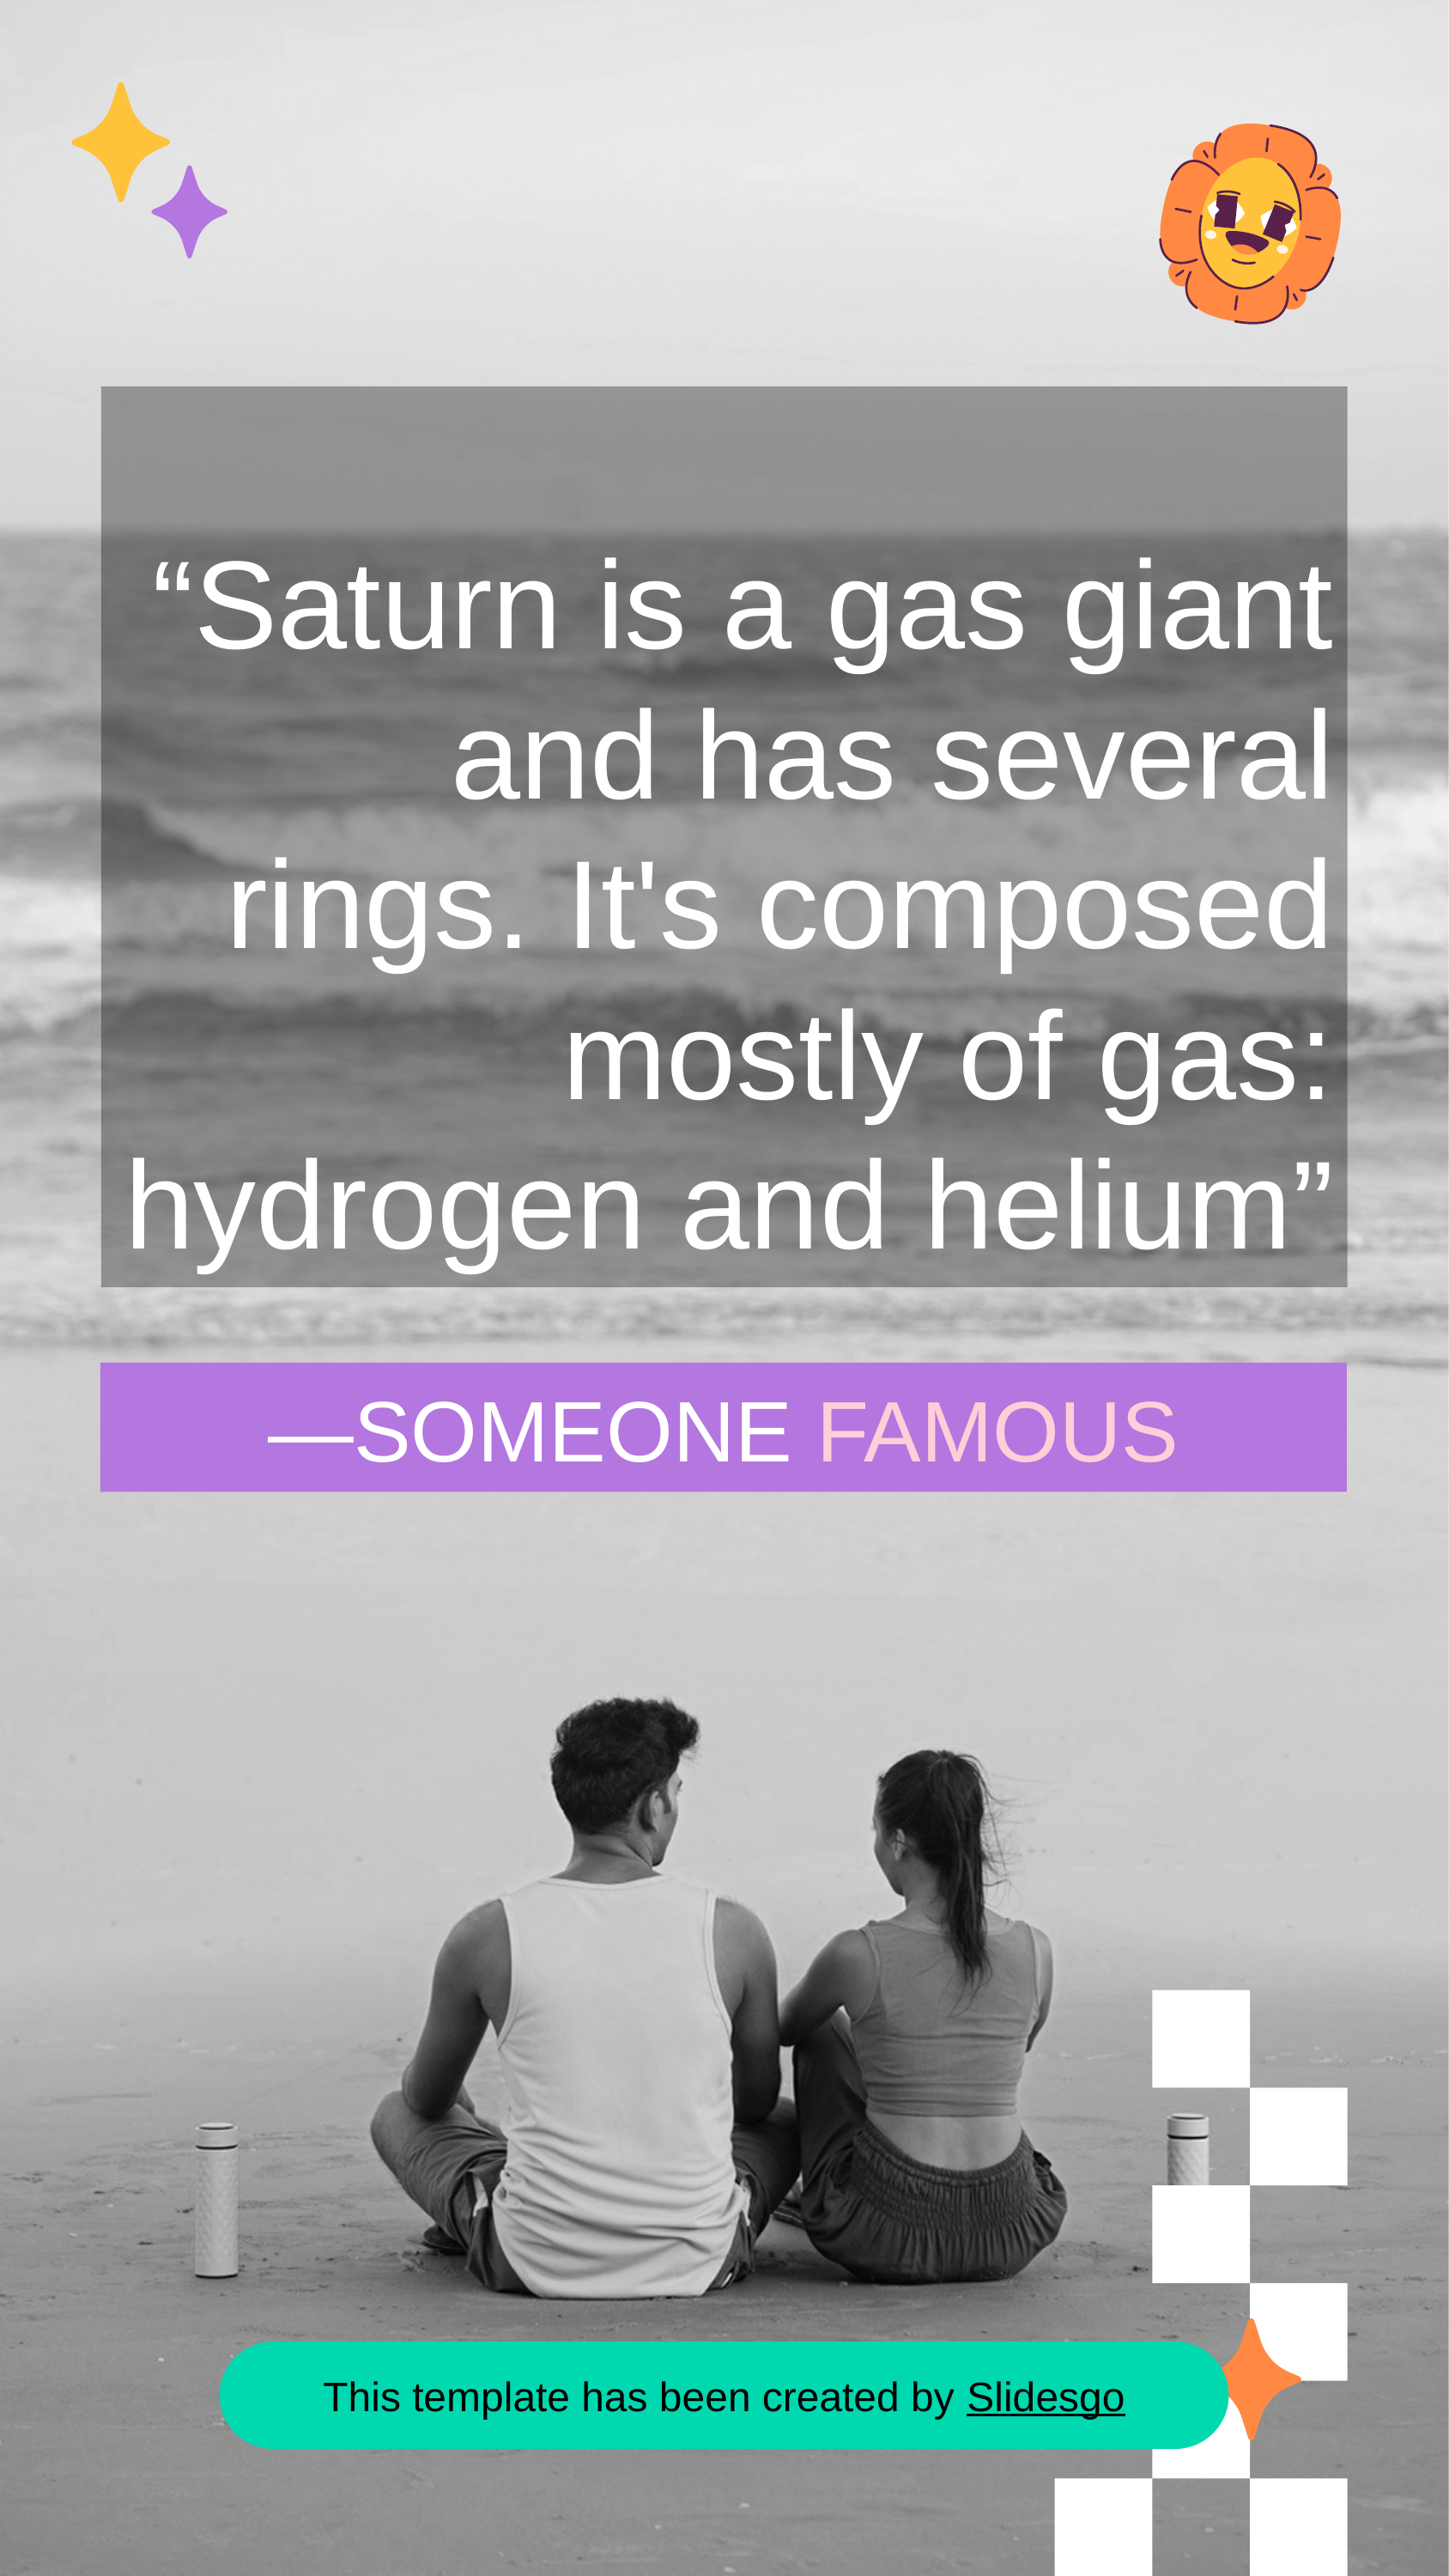

“Saturn is a gas giant and has several rings. It's composed mostly of gas: hydrogen and helium”
# —SOMEONE FAMOUS

This template has been created by Slidesgo